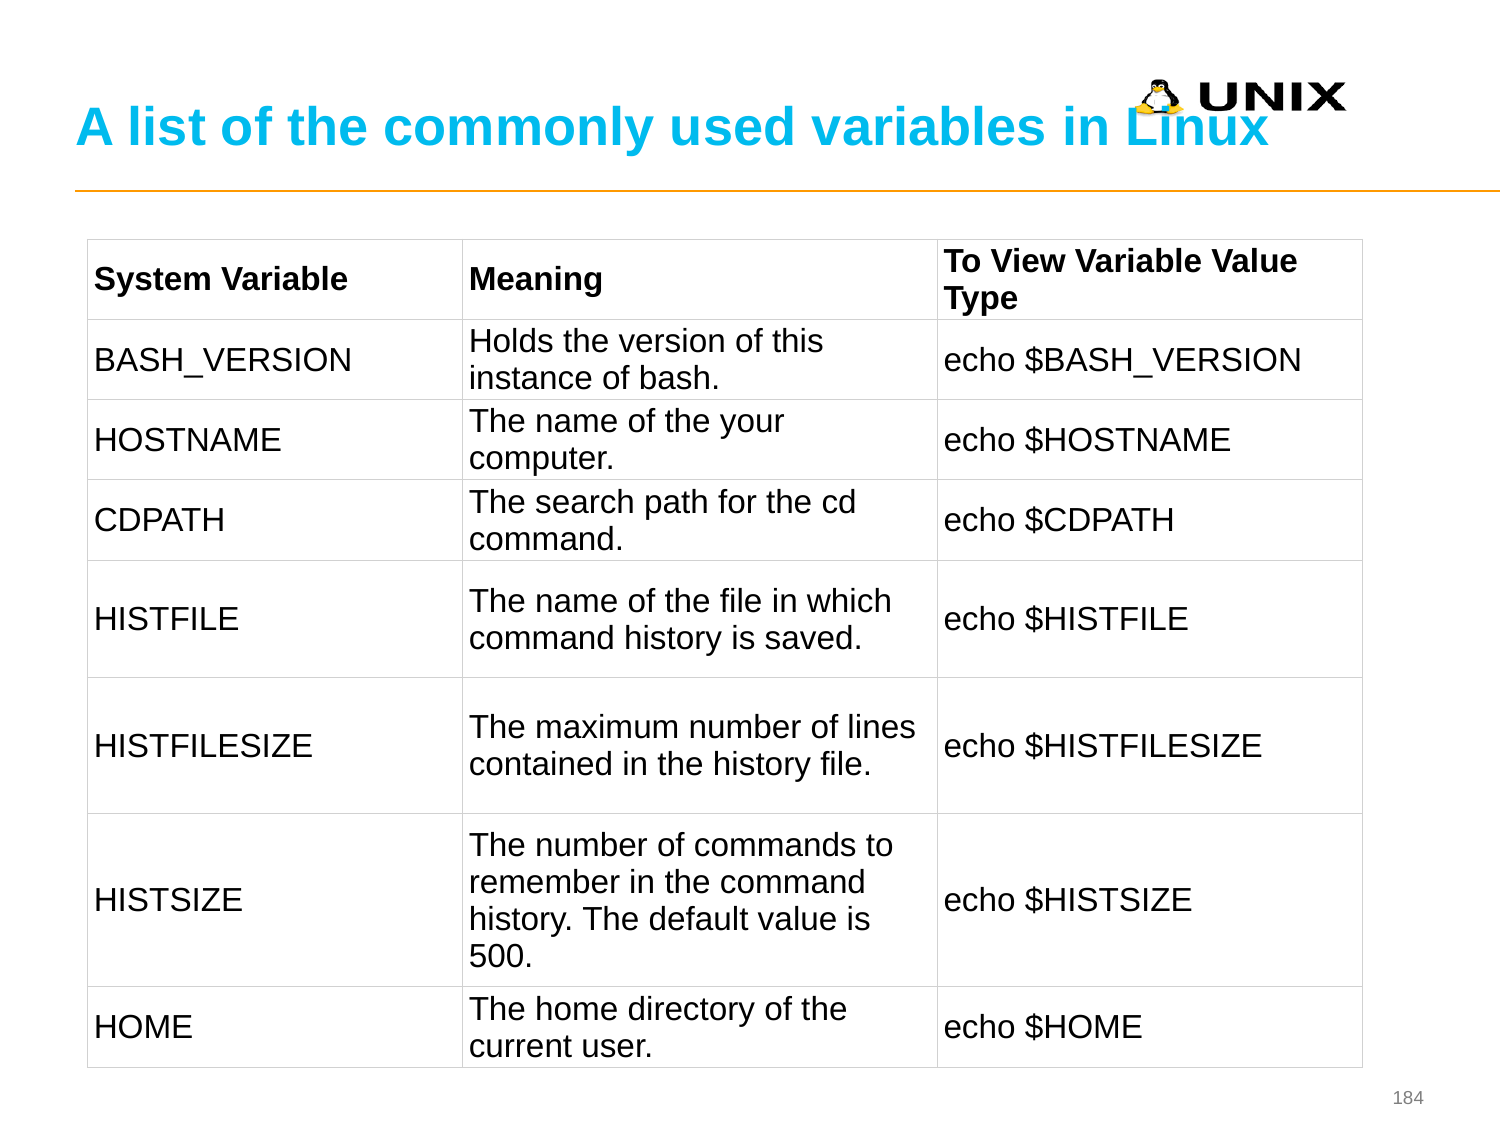

# A list of the commonly used variables in Linux
| System Variable | Meaning | To View Variable Value Type |
| --- | --- | --- |
| BASH\_VERSION | Holds the version of this instance of bash. | echo $BASH\_VERSION |
| HOSTNAME | The name of the your computer. | echo $HOSTNAME |
| CDPATH | The search path for the cd command. | echo $CDPATH |
| HISTFILE | The name of the file in which command history is saved. | echo $HISTFILE |
| HISTFILESIZE | The maximum number of lines contained in the history file. | echo $HISTFILESIZE |
| HISTSIZE | The number of commands to remember in the command history. The default value is 500. | echo $HISTSIZE |
| HOME | The home directory of the current user. | echo $HOME |